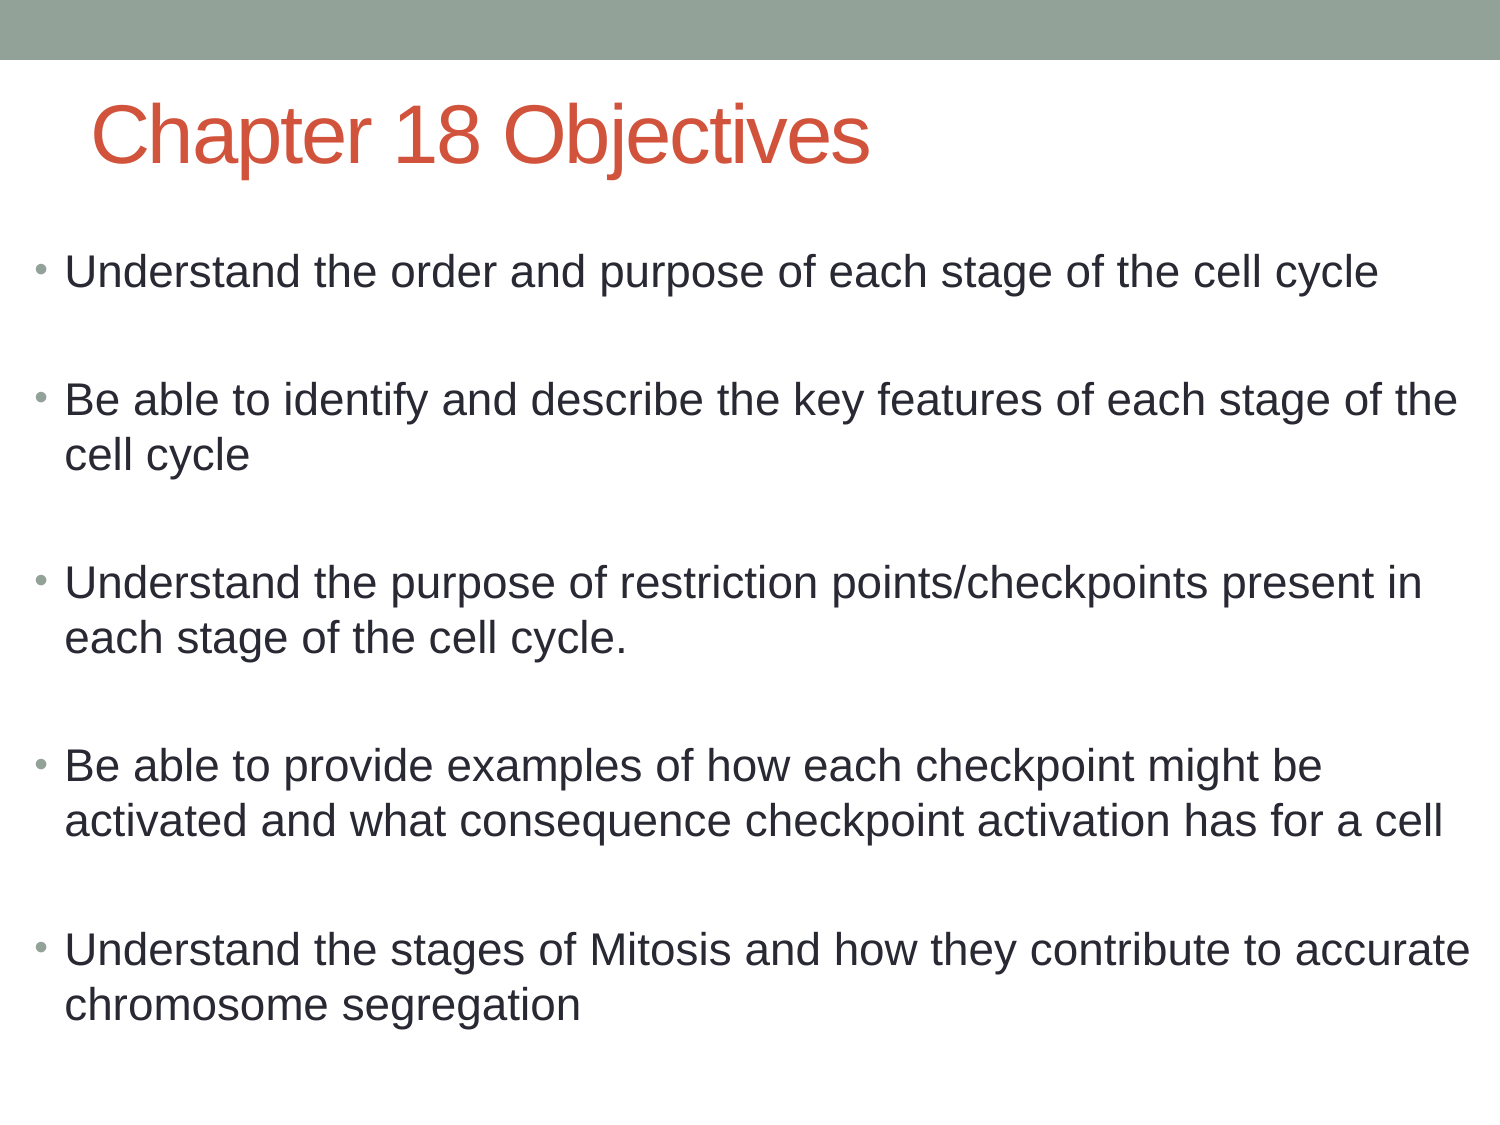

# Chapter 18 Objectives
Understand the order and purpose of each stage of the cell cycle

Be able to identify and describe the key features of each stage of the cell cycle

Understand the purpose of restriction points/checkpoints present in each stage of the cell cycle.

Be able to provide examples of how each checkpoint might be activated and what consequence checkpoint activation has for a cell

Understand the stages of Mitosis and how they contribute to accurate chromosome segregation